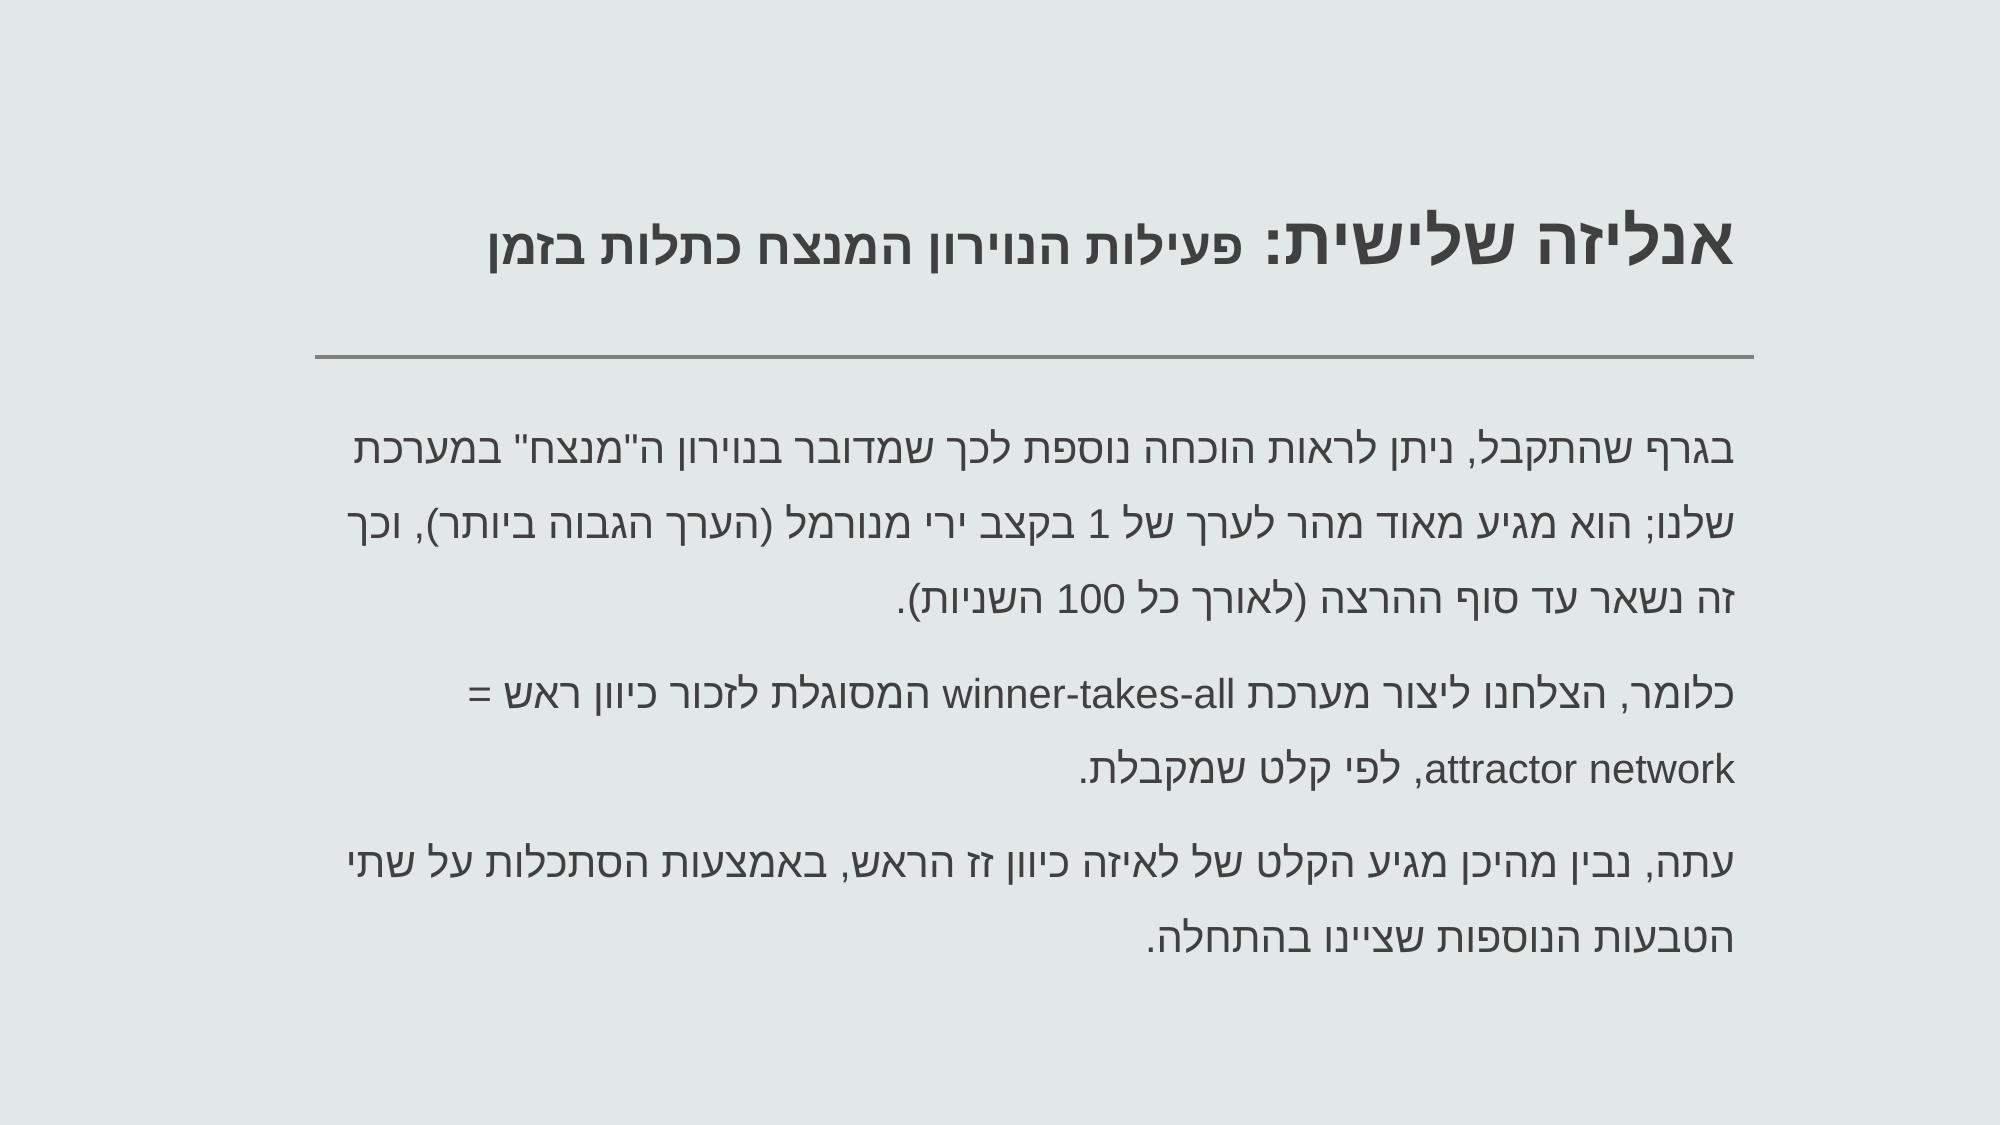

# אנליזה שלישית: פעילות הנוירון המנצח כתלות בזמן
בגרף שהתקבל, ניתן לראות הוכחה נוספת לכך שמדובר בנוירון ה"מנצח" במערכת שלנו; הוא מגיע מאוד מהר לערך של 1 בקצב ירי מנורמל (הערך הגבוה ביותר), וכך זה נשאר עד סוף ההרצה (לאורך כל 100 השניות).
כלומר, הצלחנו ליצור מערכת winner-takes-all המסוגלת לזכור כיוון ראש = attractor network, לפי קלט שמקבלת.
עתה, נבין מהיכן מגיע הקלט של לאיזה כיוון זז הראש, באמצעות הסתכלות על שתי הטבעות הנוספות שציינו בהתחלה.